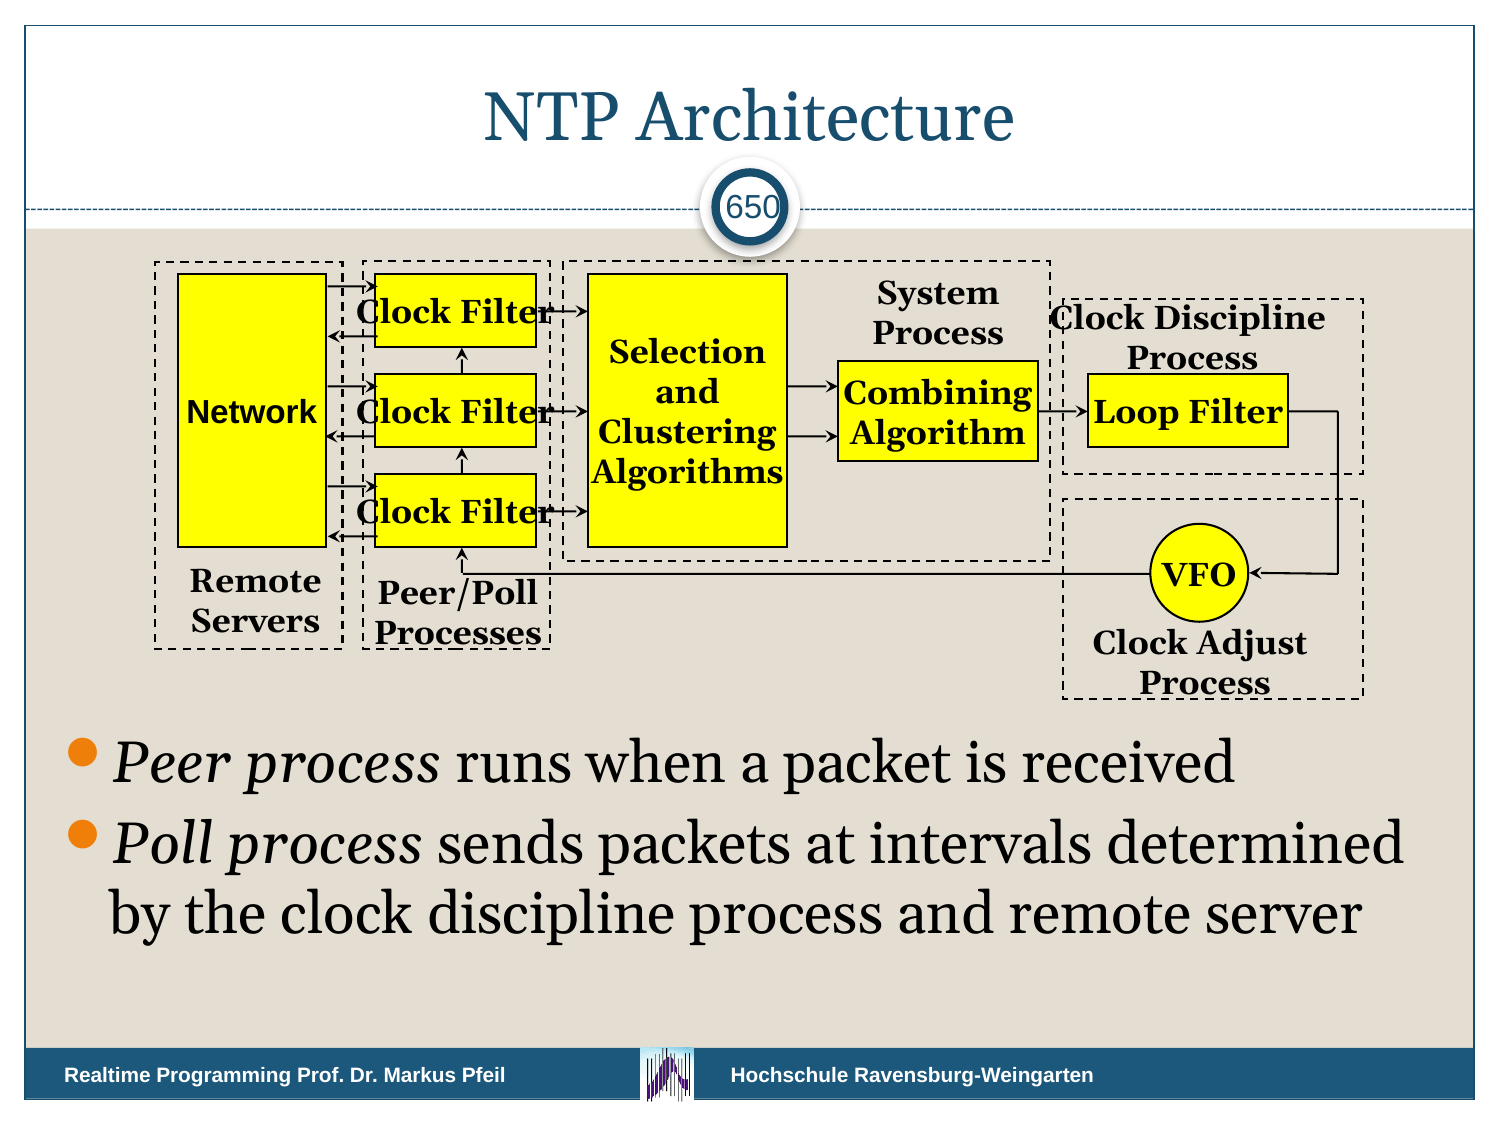

# NTP Architecture
650

Peer process runs when a packet is received
Poll process sends packets at intervals determined by the clock discipline process and remote server

Network
Clock Filter
Selection
and
Clustering
Algorithms
System
Process

Clock Discipline
 Process

Combining
Algorithm
Clock Filter
Loop Filter

Clock Filter

VFO

Remote
Servers

Peer/Poll
Processes

Clock Adjust
 Process
Realtime Programming Prof. Dr. Markus Pfeil